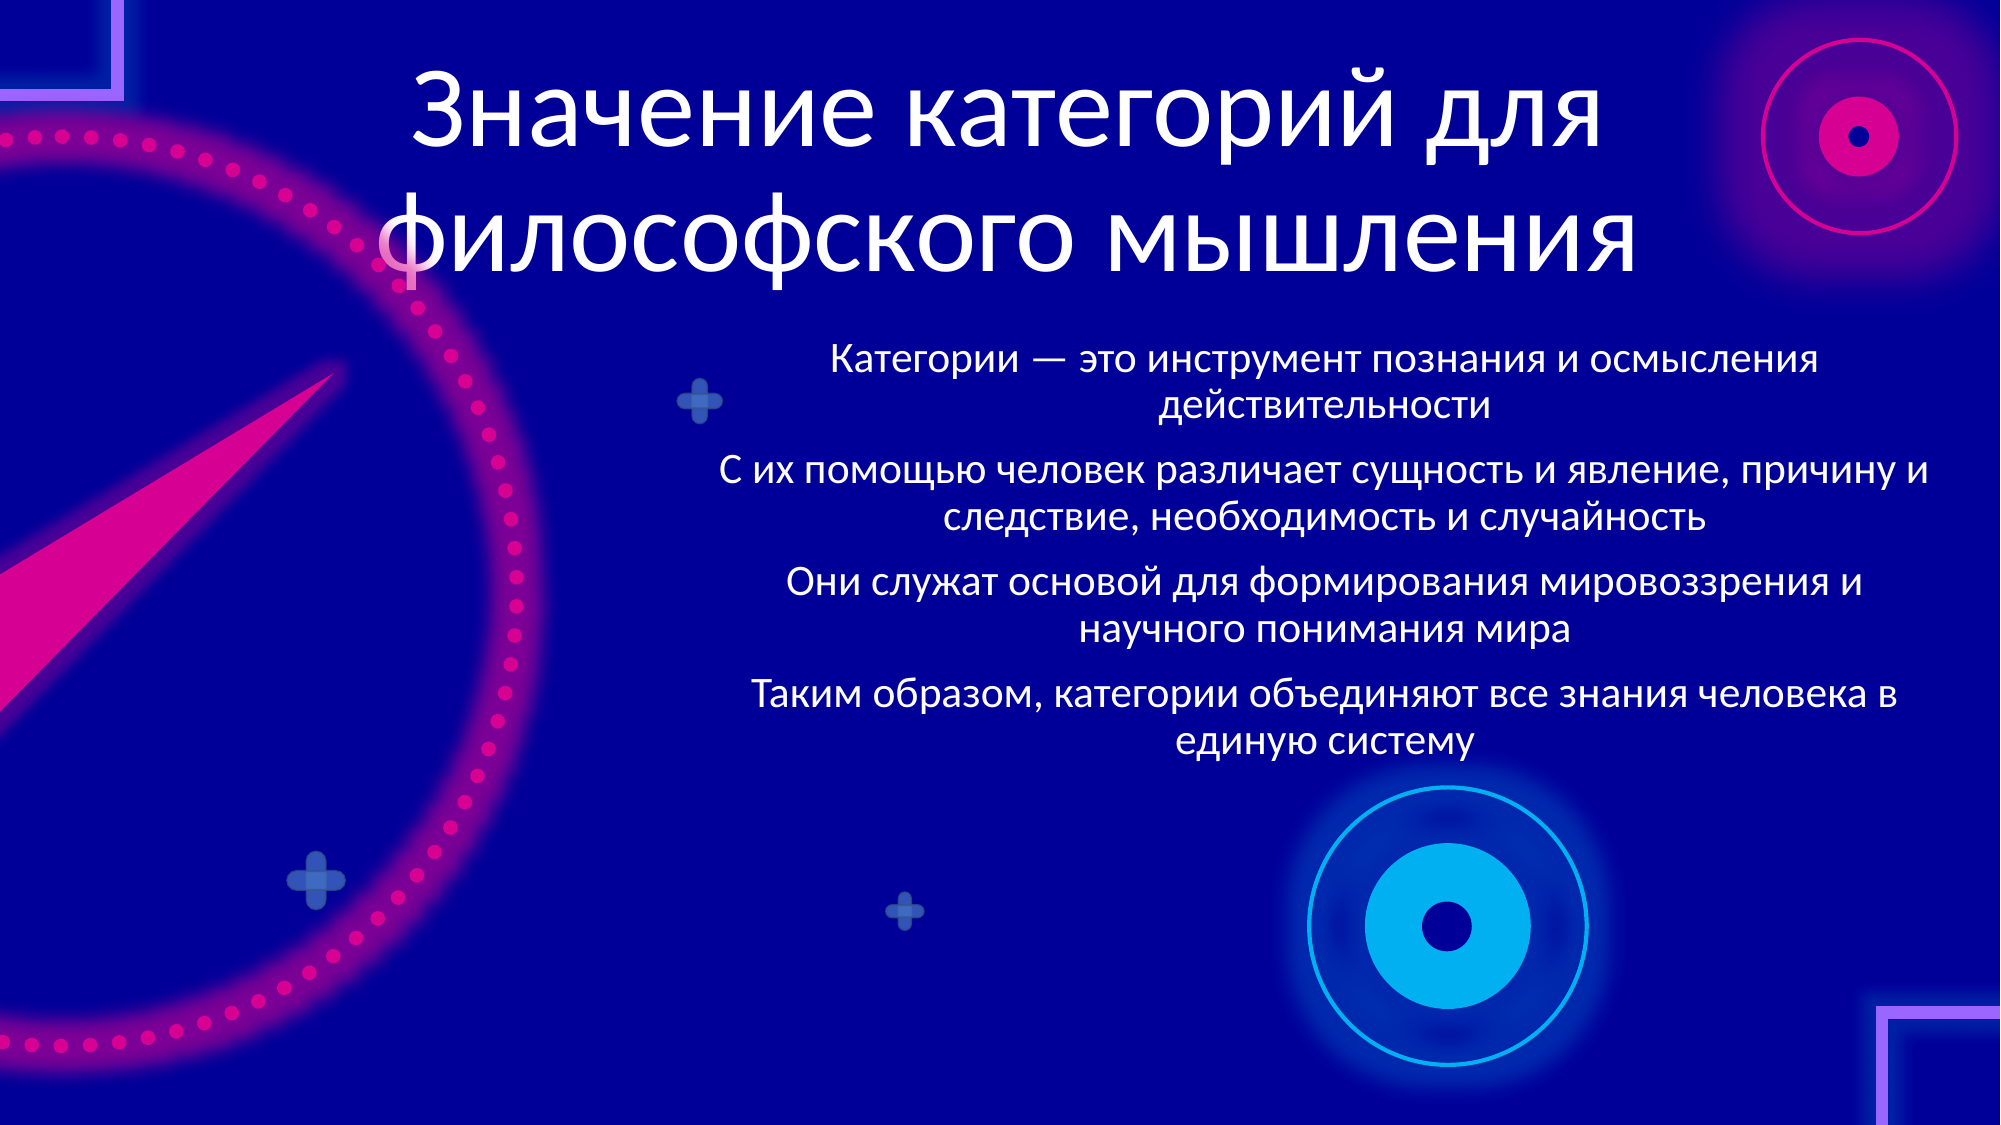

# Значение категорий для философского мышления

Категории — это инструмент познания и осмысления действительности
С их помощью человек различает сущность и явление, причину и следствие, необходимость и случайность
Они служат основой для формирования мировоззрения и научного понимания мира
Таким образом, категории объединяют все знания человека в единую систему